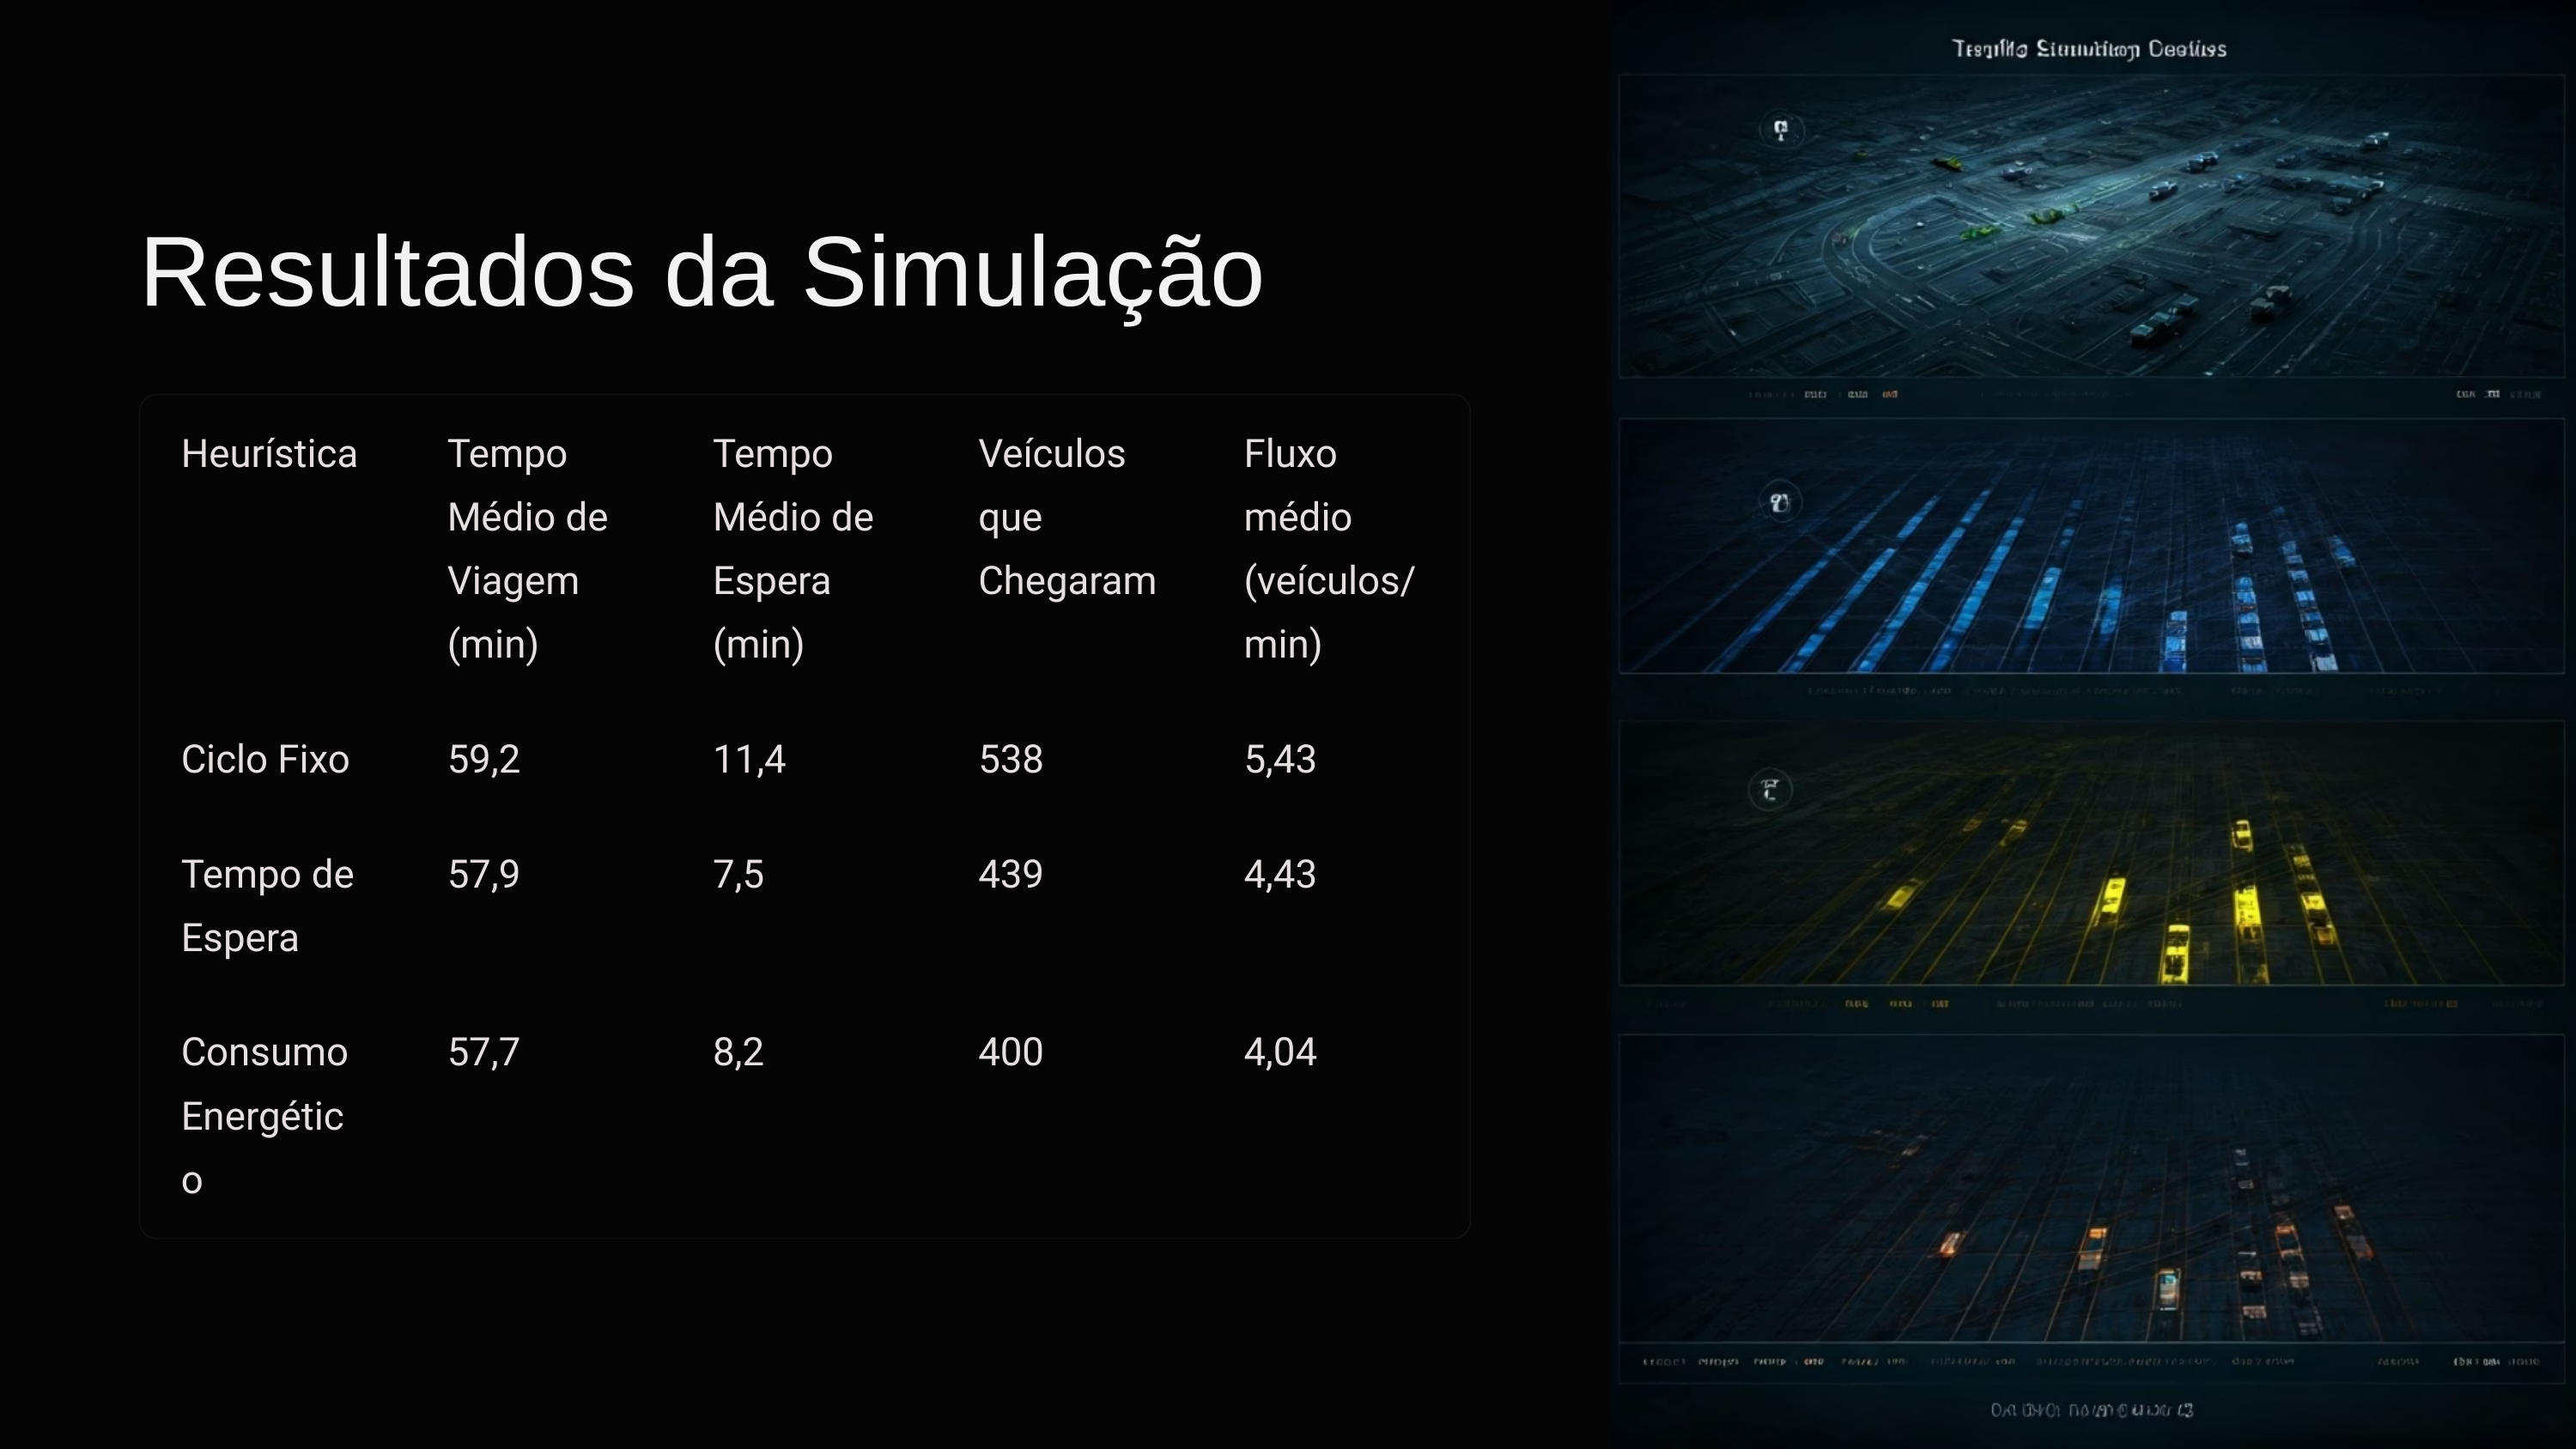

Resultados da Simulação

Heurística

Tempo Médio de Viagem (min)

Tempo Médio de Espera (min)

Veículos que Chegaram

Fluxo médio (veículos/min)

Ciclo Fixo

59,2

11,4

538

5,43

Tempo de Espera

57,9

7,5

439

4,43

Consumo Energético

57,7

8,2

400

4,04